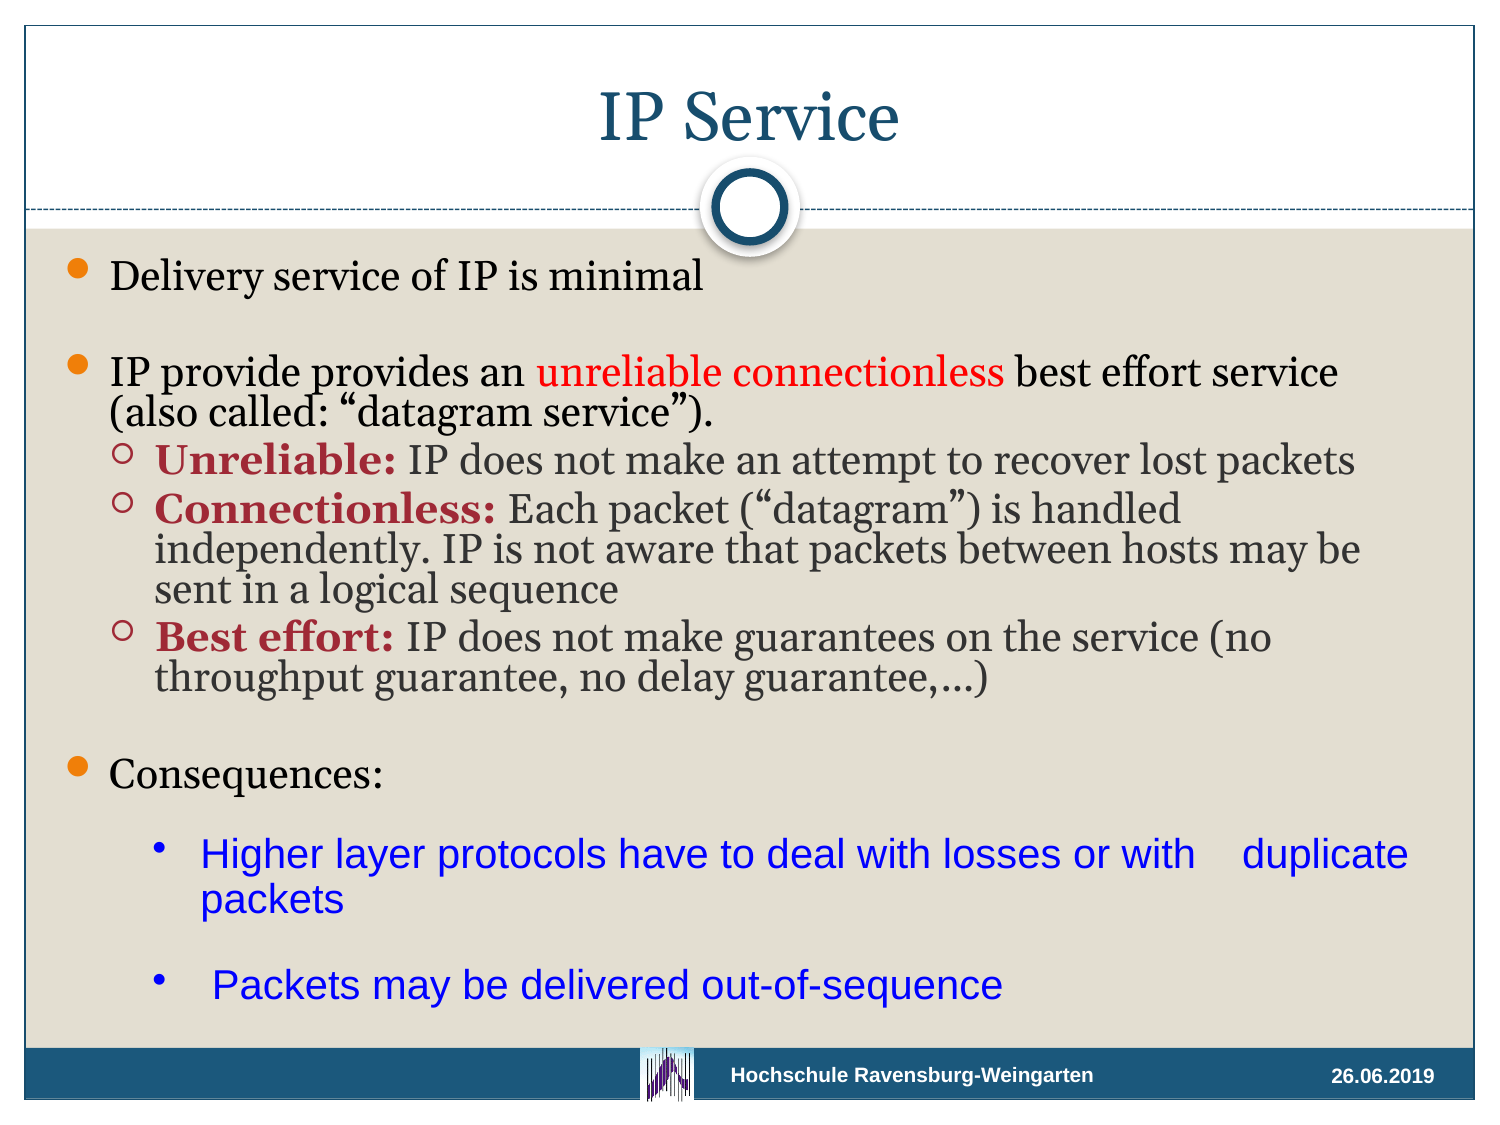

# IP Service
Delivery service of IP is minimal

IP provide provides an unreliable connectionless best effort service (also called: “datagram service”).
Unreliable: IP does not make an attempt to recover lost packets
Connectionless: Each packet (“datagram”) is handled independently. IP is not aware that packets between hosts may be sent in a logical sequence
Best effort: IP does not make guarantees on the service (no throughput guarantee, no delay guarantee,…)

Consequences:
Higher layer protocols have to deal with losses or with    duplicate packets
 Packets may be delivered out-of-sequence
26.06.2019